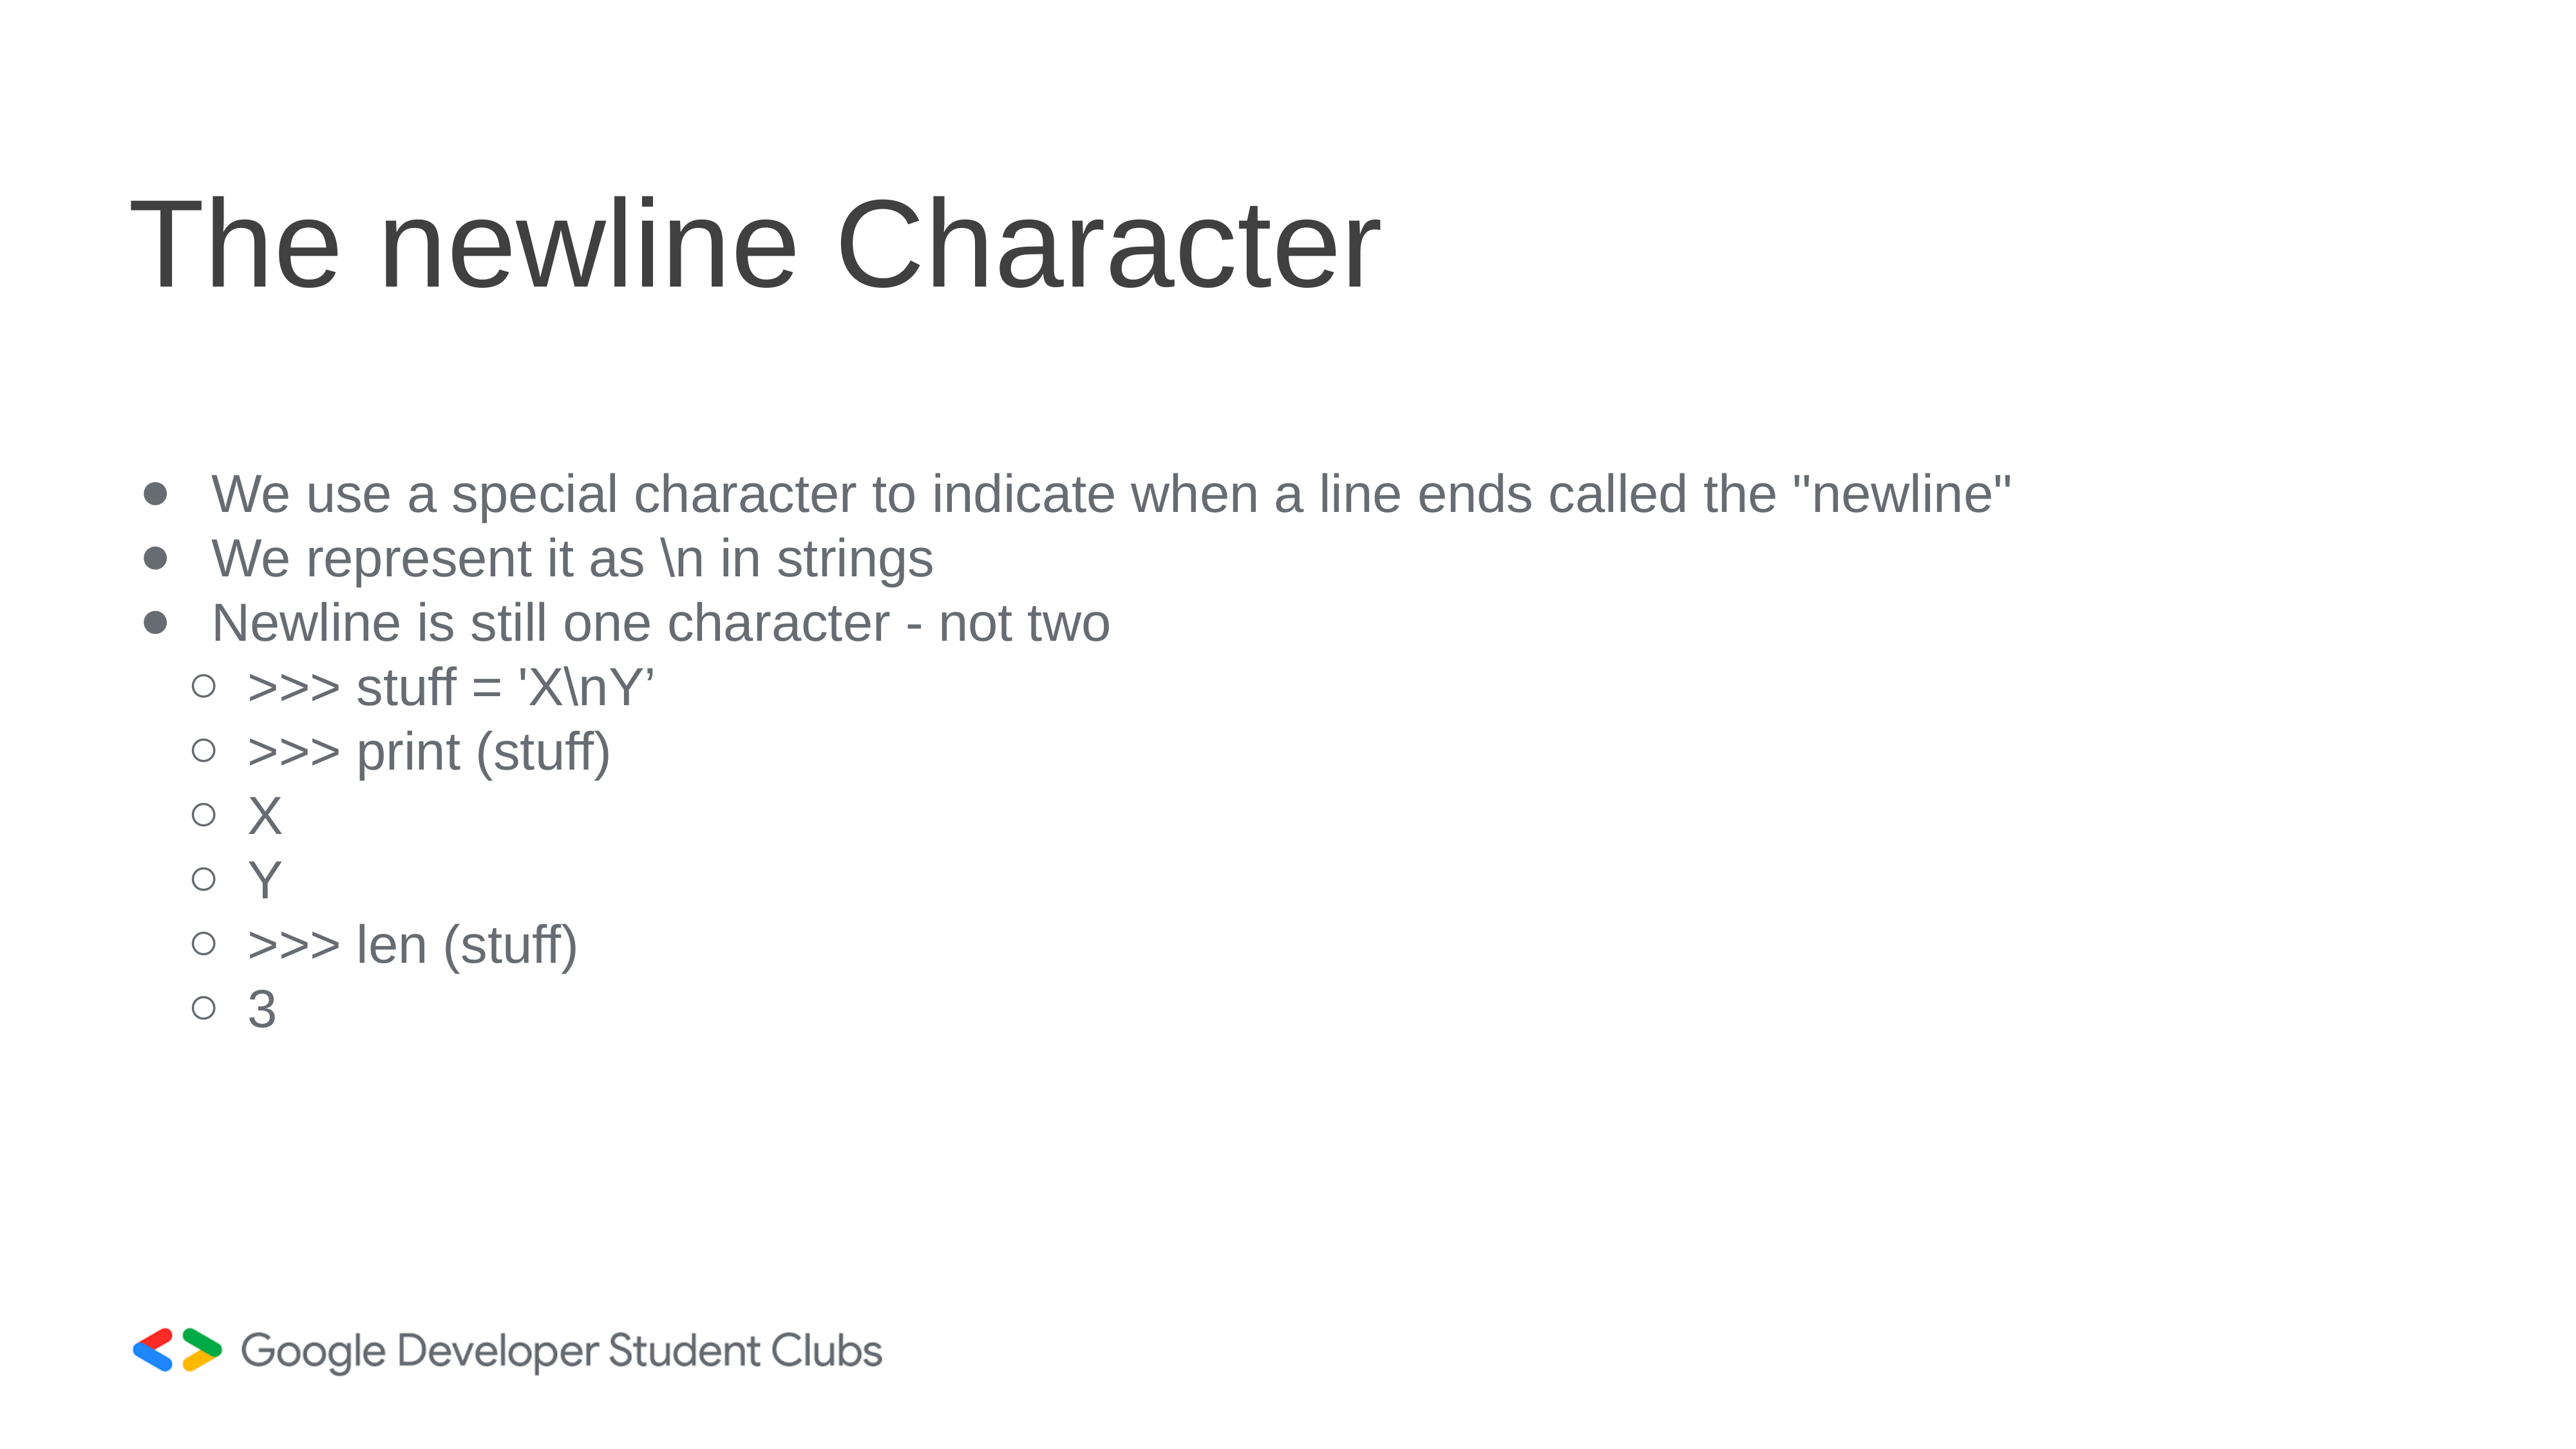

# The newline Character
We use a special character to indicate when a line ends called the "newline"
We represent it as \n in strings
Newline is still one character - not two
>>> stuff = 'X\nY’
>>> print (stuff)
X
Y
>>> len (stuff)
3